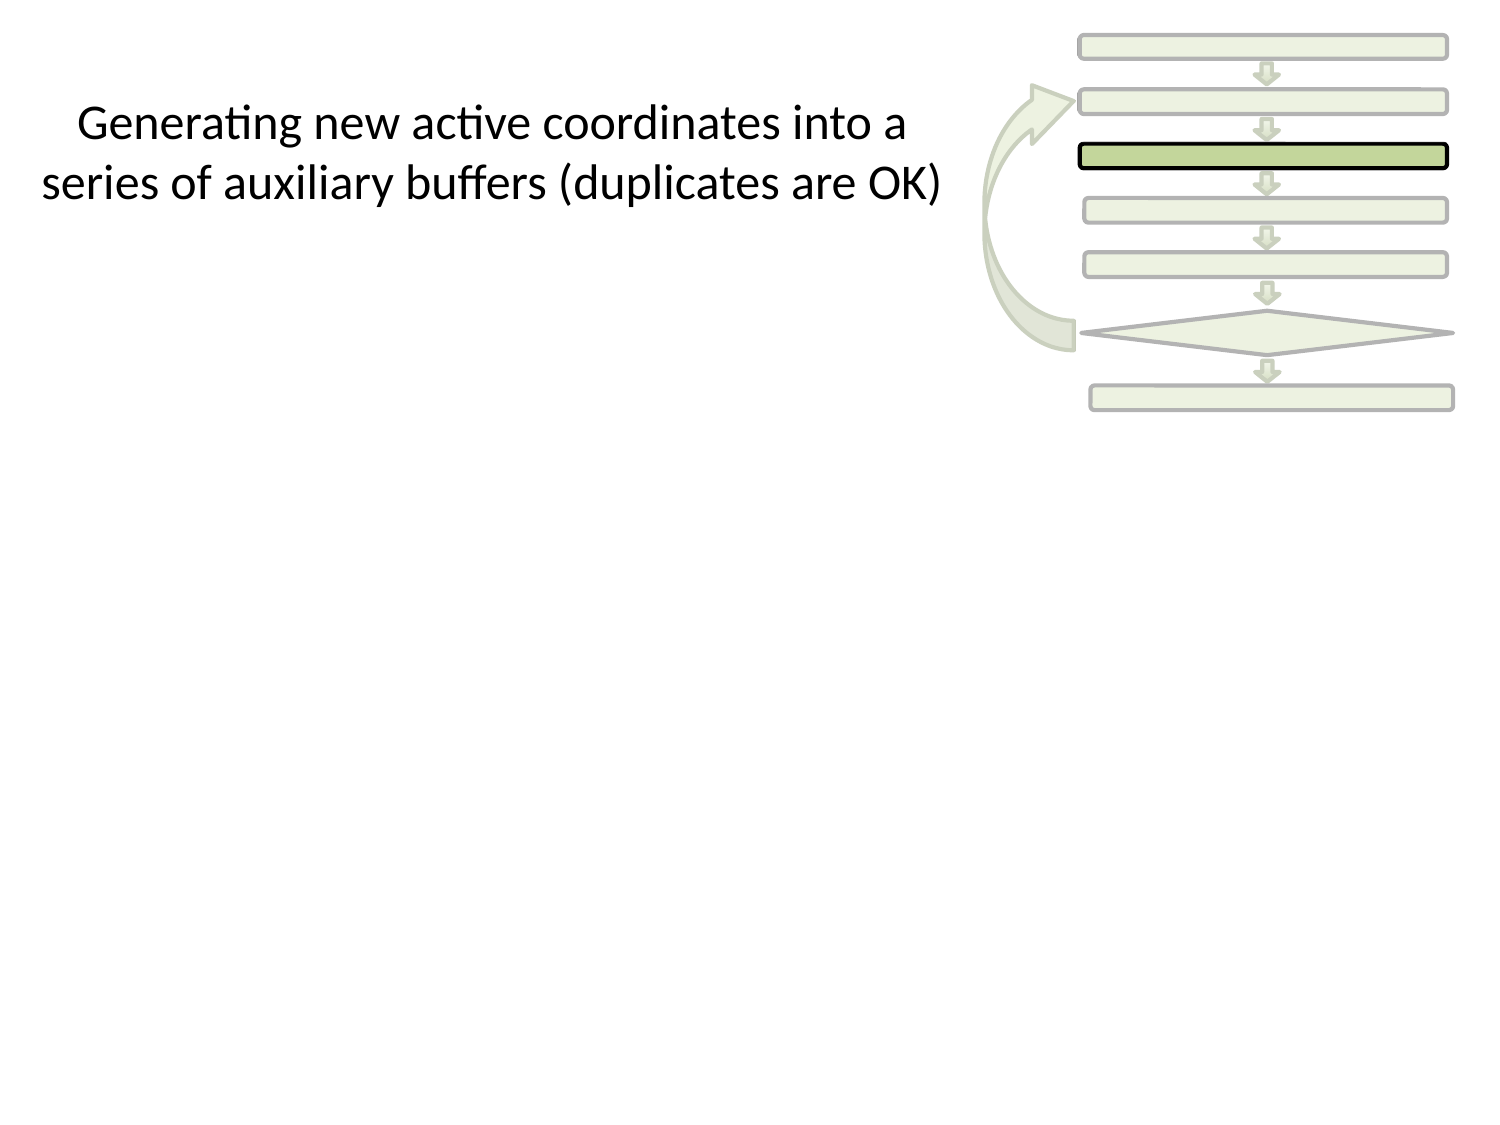

Generating new active coordinates into a series of auxiliary buffers (duplicates are OK)